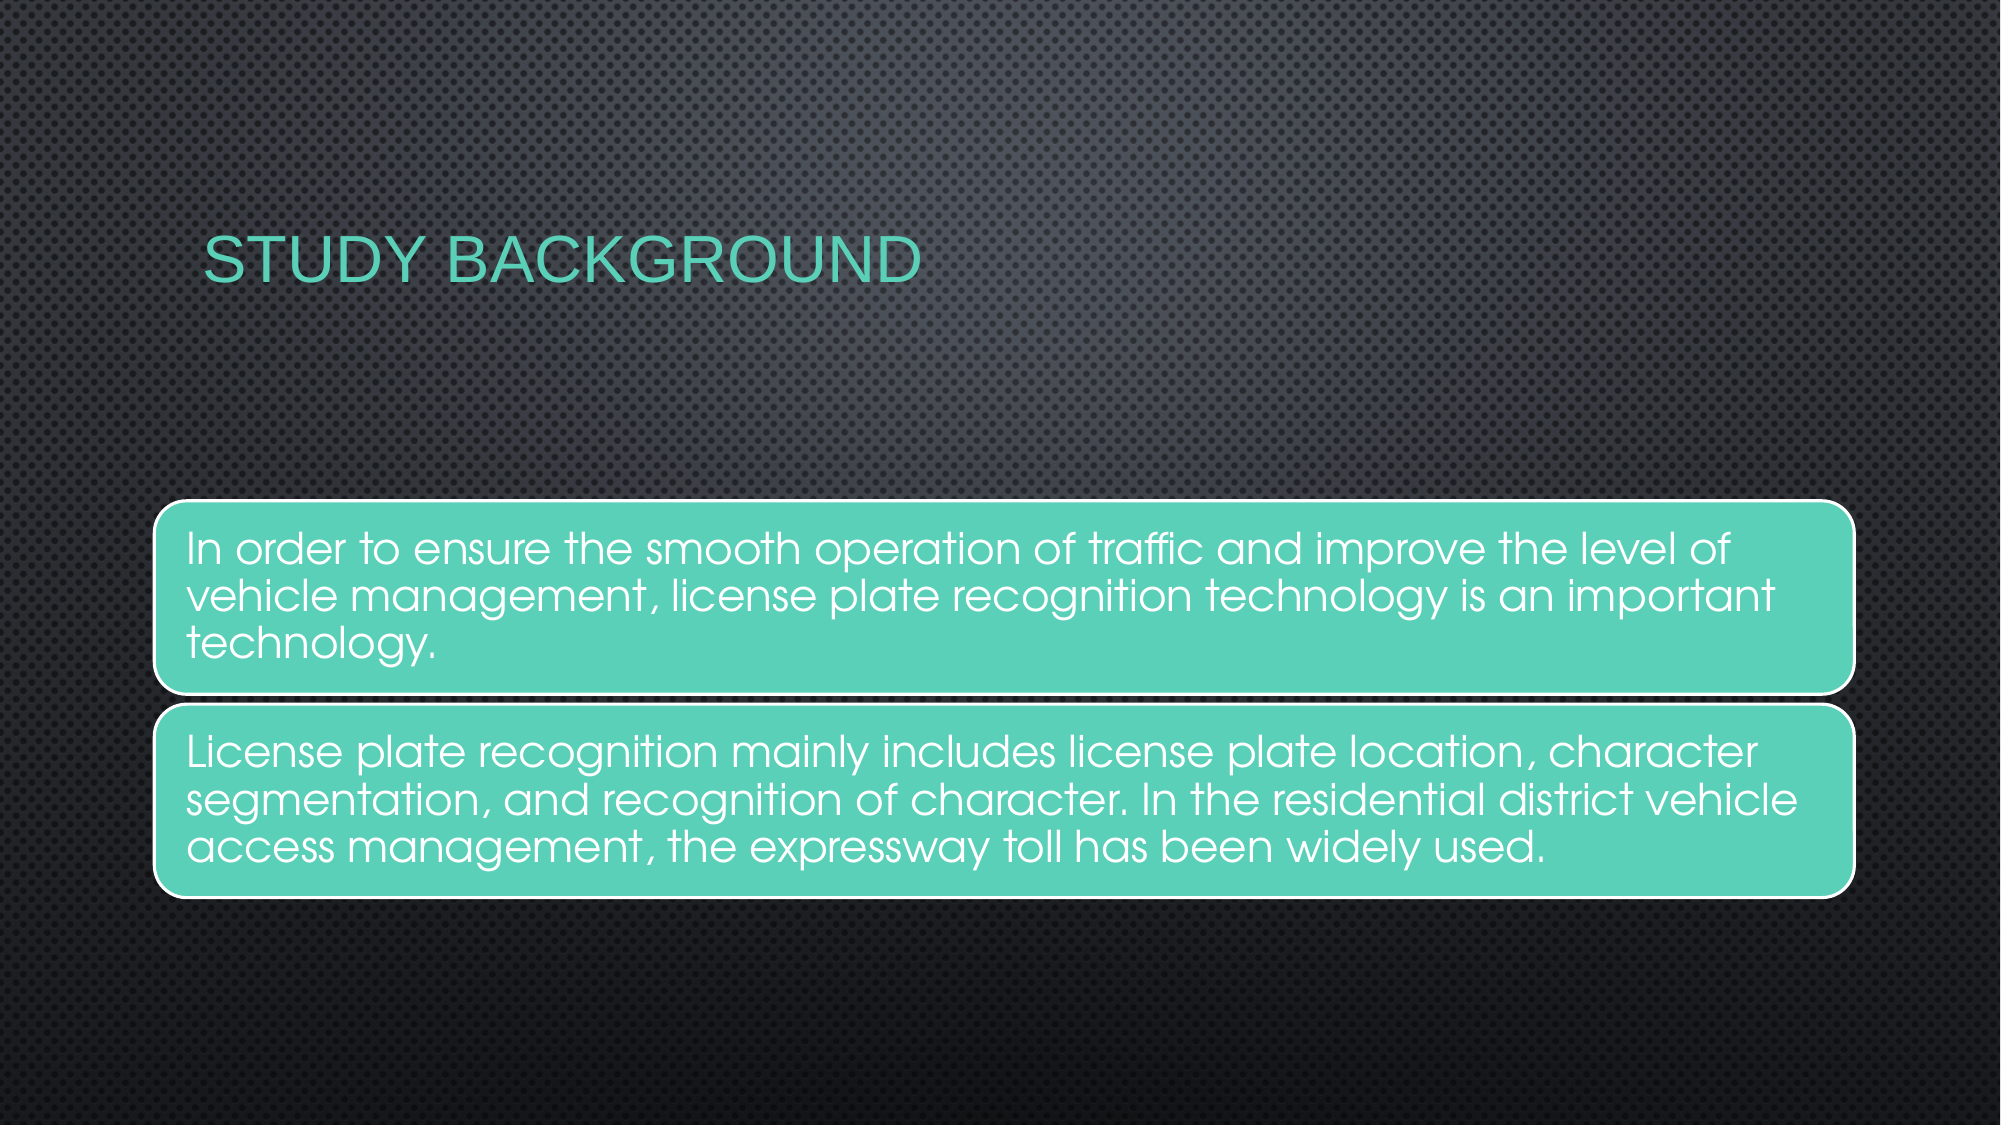

# Study background
In order to ensure the smooth operation of traffic and improve the level of vehicle management, license plate recognition technology is an important technology.
License plate recognition mainly includes license plate location, character segmentation, and recognition of character. In the residential district vehicle access management, the expressway toll has been widely used.